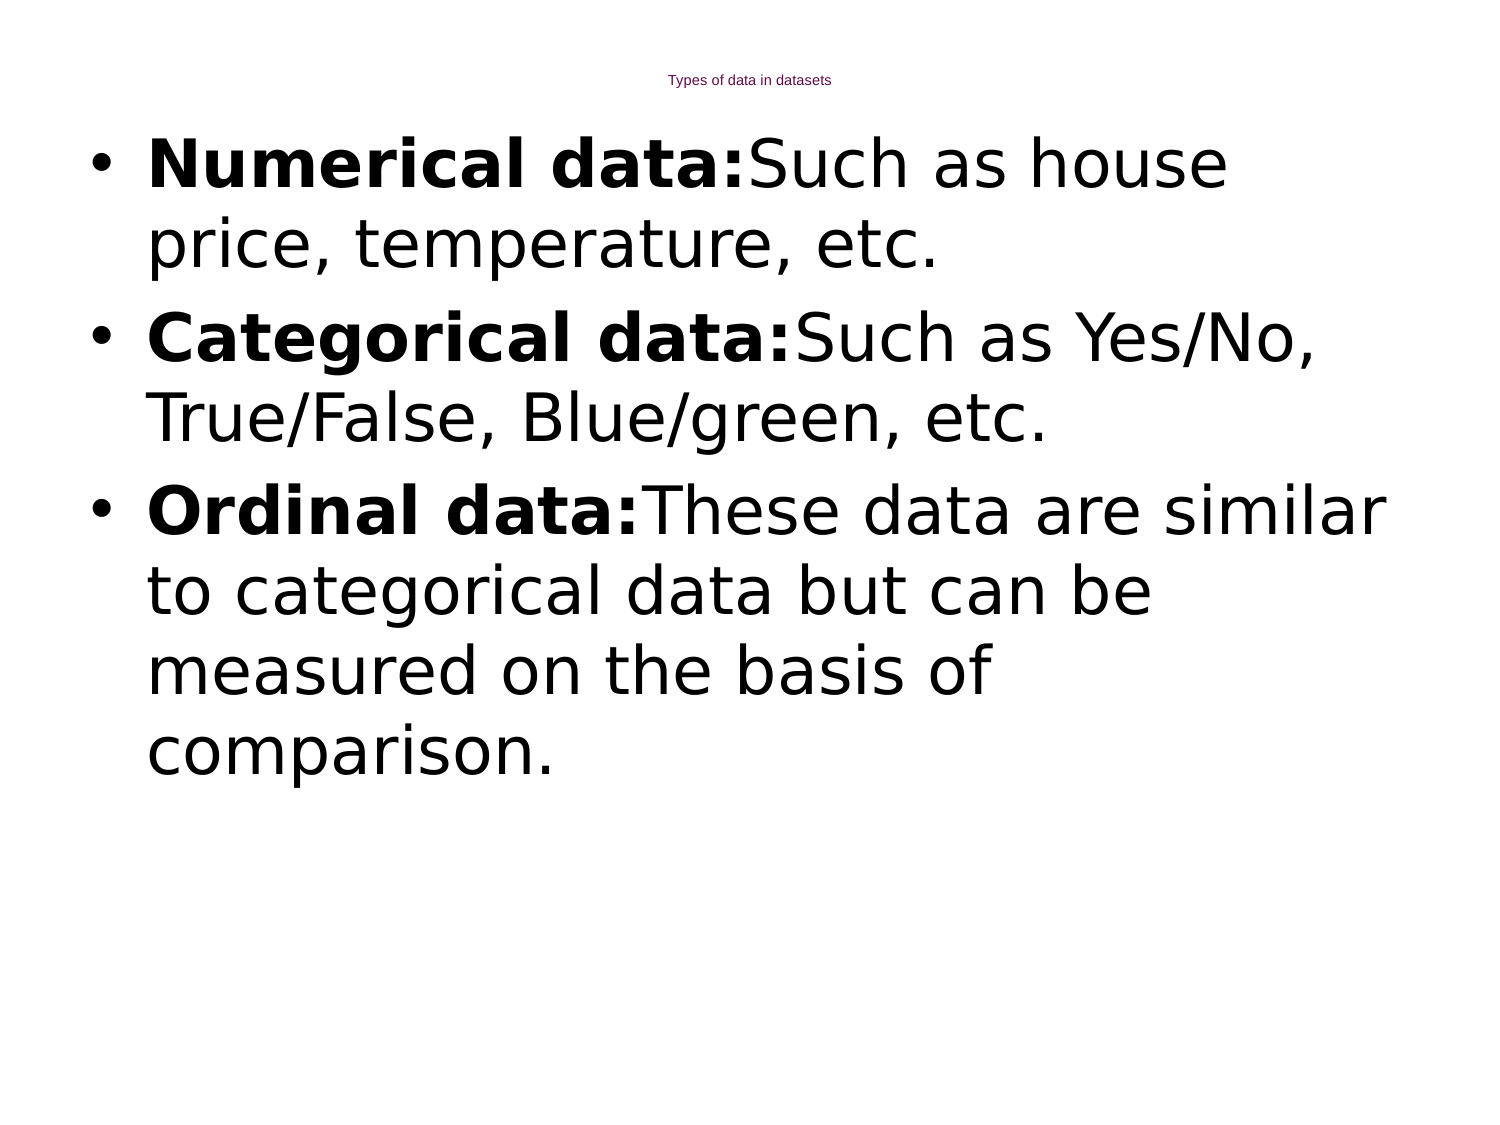

# Types of data in datasets
Numerical data:Such as house price, temperature, etc.
Categorical data:Such as Yes/No, True/False, Blue/green, etc.
Ordinal data:These data are similar to categorical data but can be measured on the basis of comparison.